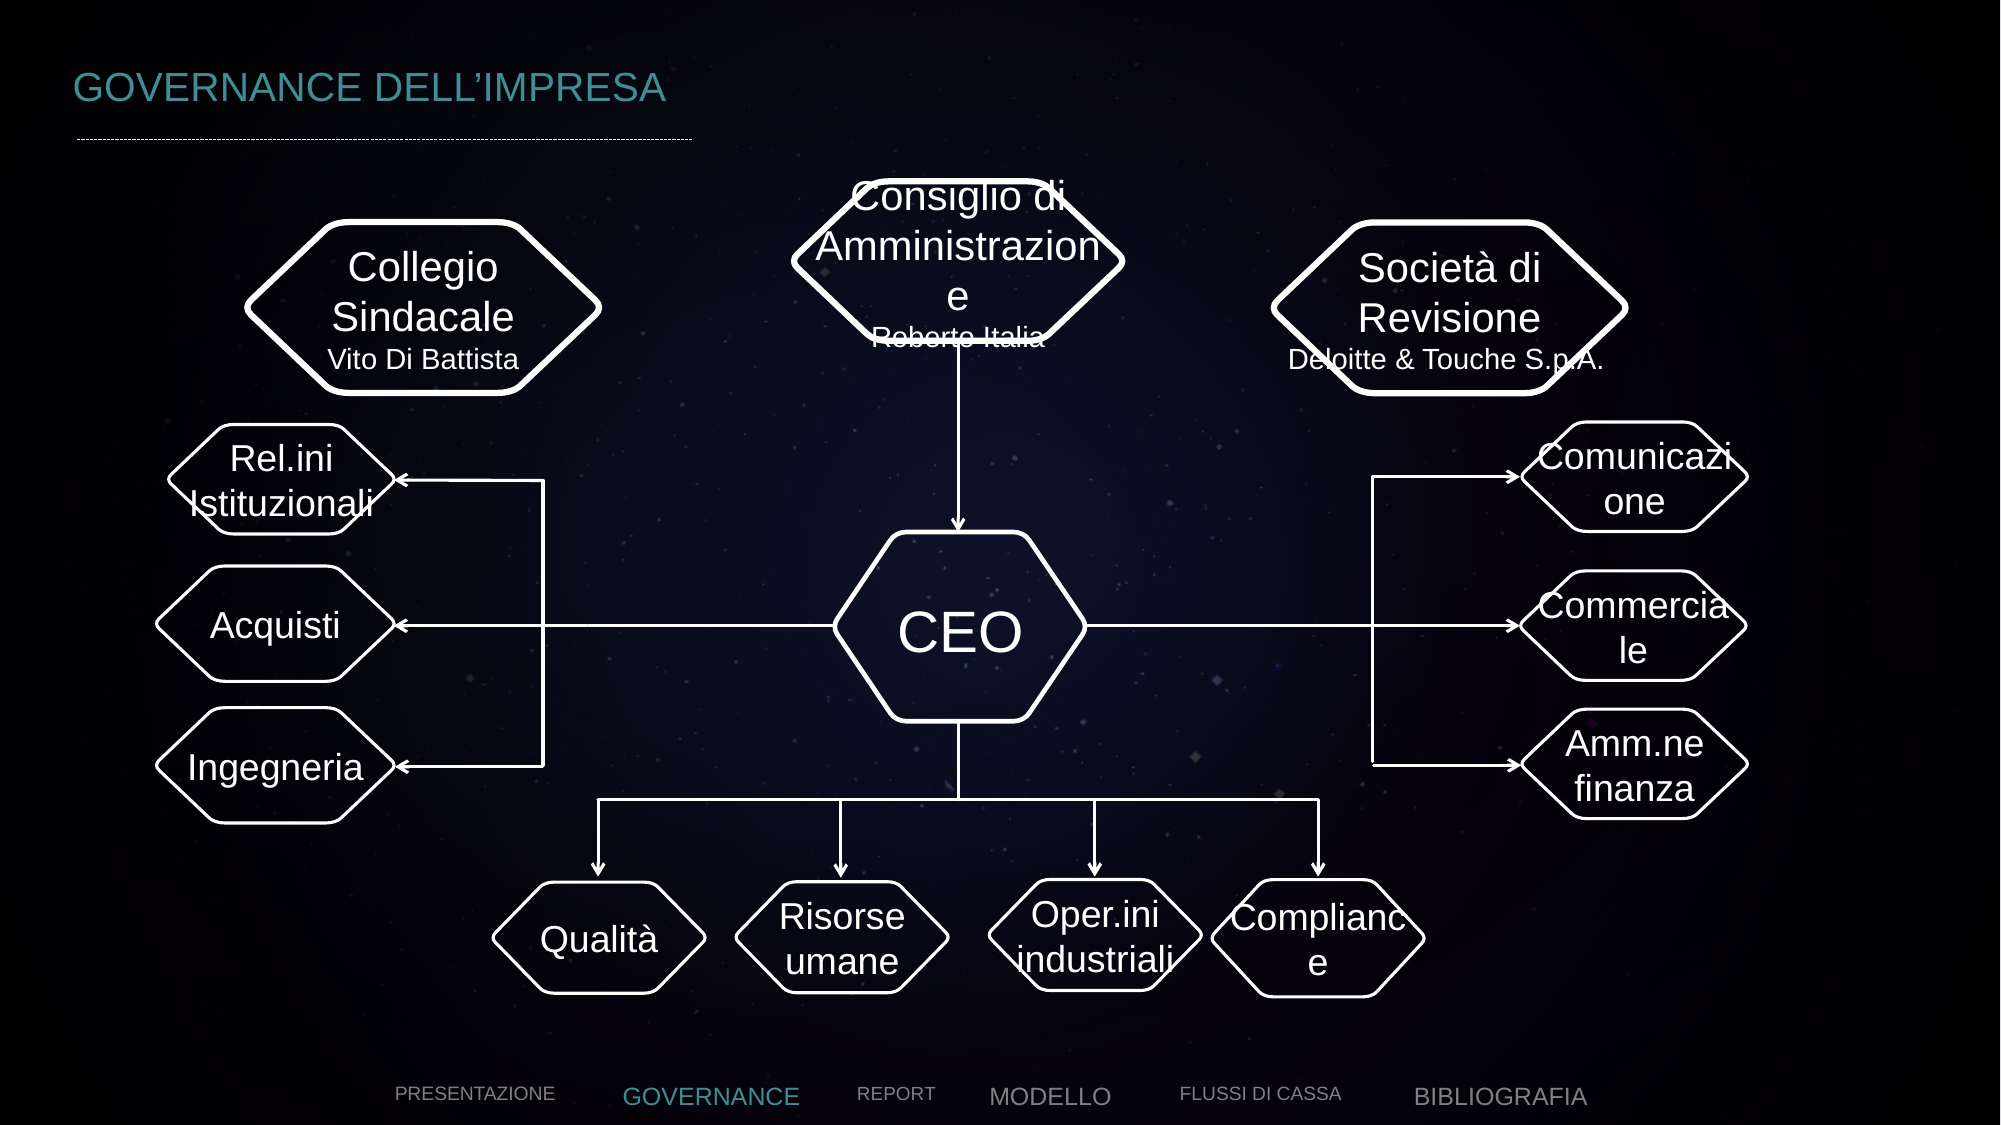

# GOVERNANCE DELL’IMPRESA
Consiglio di Amministrazione
Roberto Italia
Collegio Sindacale
Vito Di Battista

Società di Revisione
Deloitte & Touche S.p.A.

Comunicazione
Rel.ini Istituzionali

Acquisti
Commerciale
CEO
Ingegneria
Amm.ne finanza
Oper.ini industriali
Compliance
Risorse umane
Qualità
PRESENTAZIONE

GOVERNANCE

REPORT

MODELLO

FLUSSI DI CASSA

BIBLIOGRAFIA